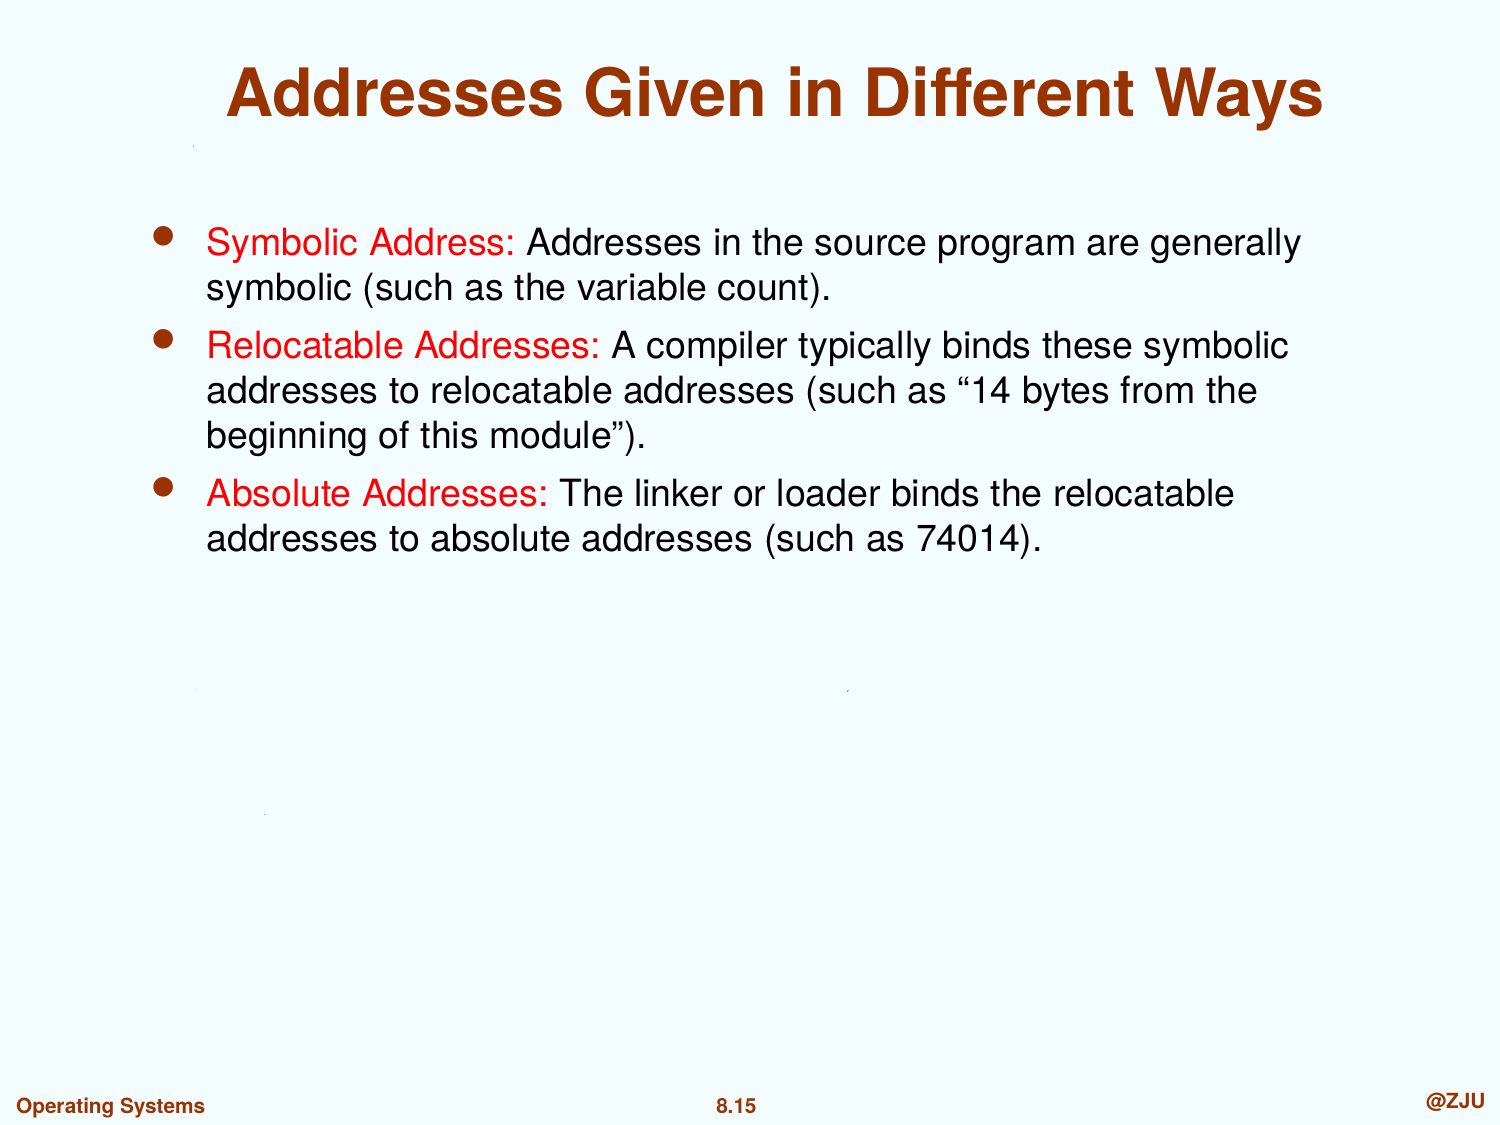

# Addresses Given in Different Ways
Symbolic Address: Addresses in the source program are generally symbolic (such as the variable count).
Relocatable Addresses: A compiler typically binds these symbolic addresses to relocatable addresses (such as “14 bytes from the beginning of this module”).
Absolute Addresses: The linker or loader binds the relocatable addresses to absolute addresses (such as 74014).